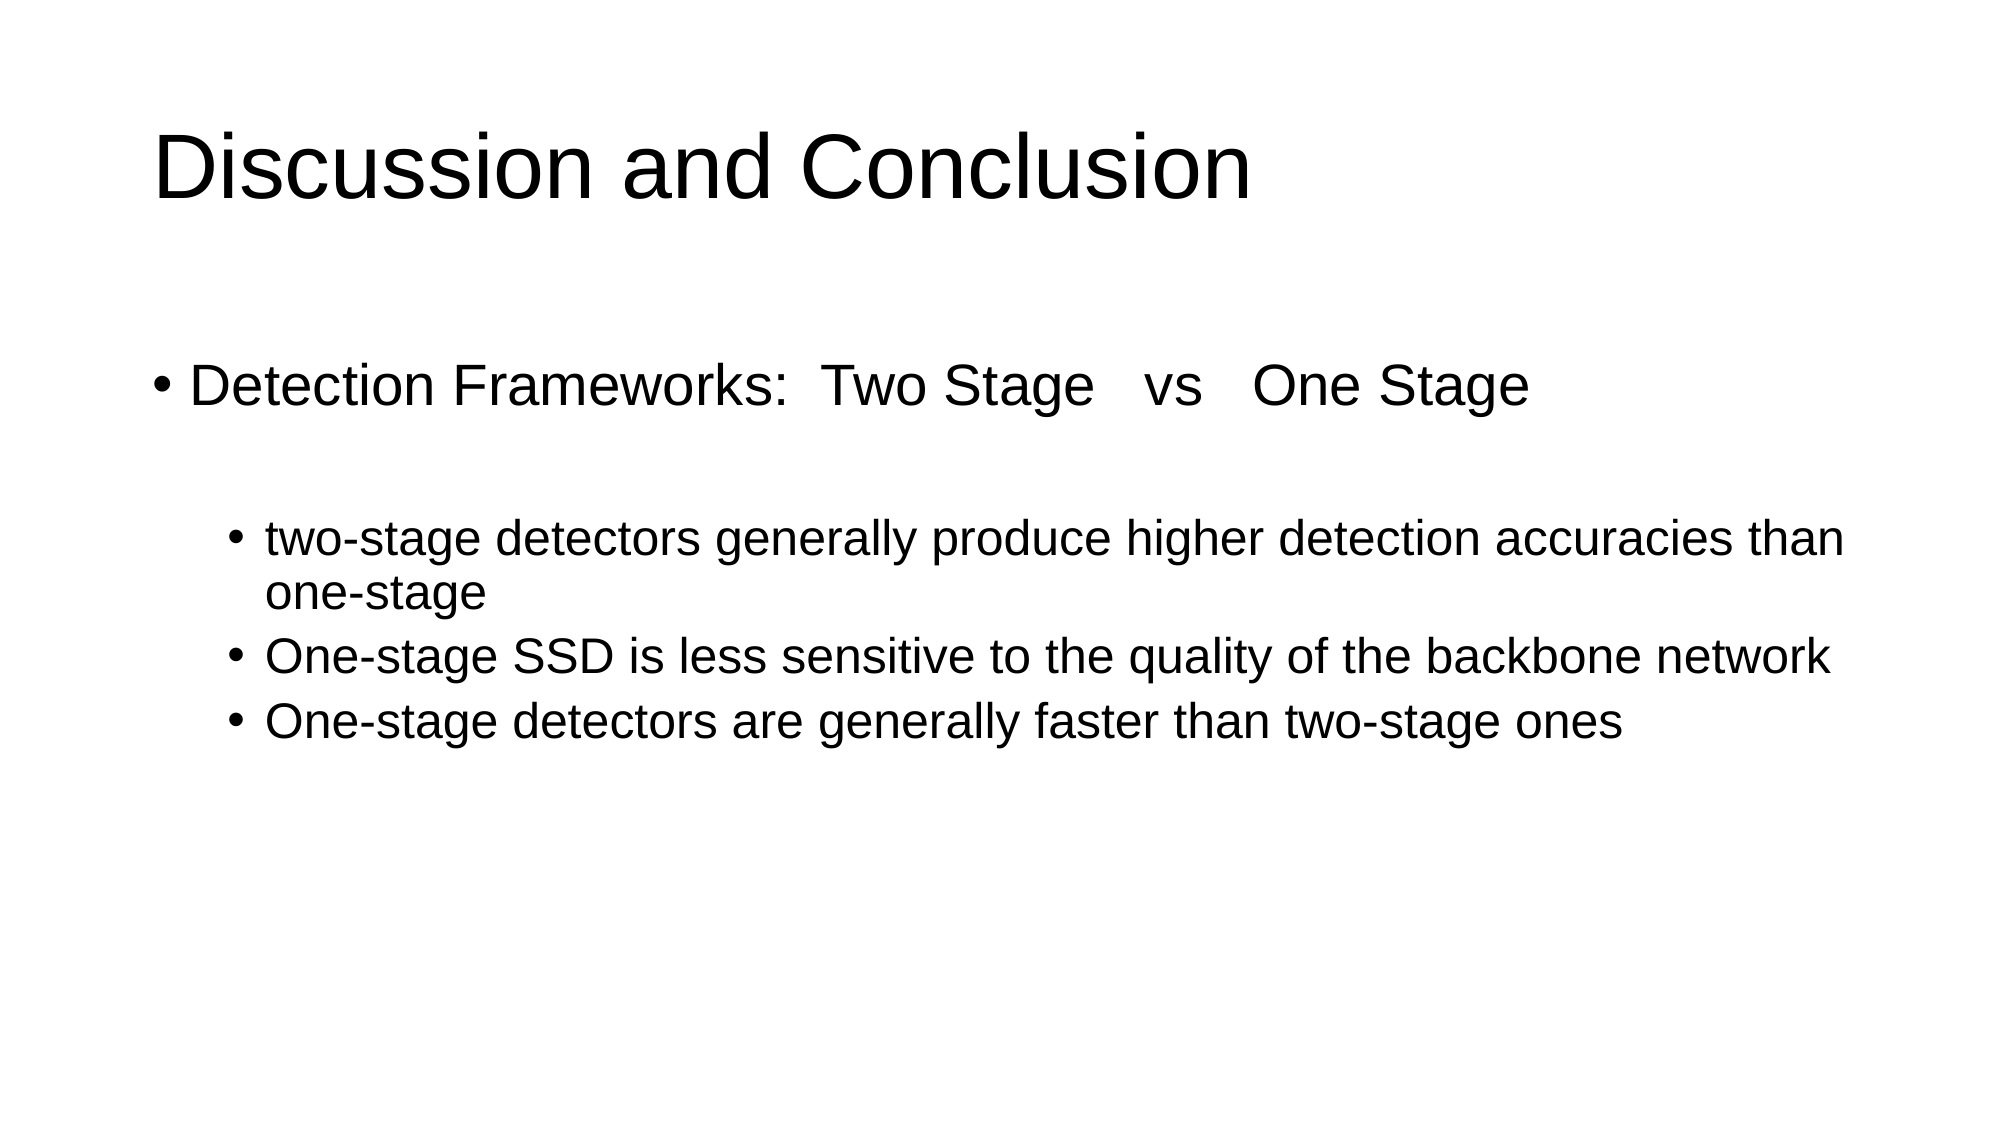

# Discussion and Conclusion
Detection Frameworks:  Two Stage   vs   One Stage

two-stage detectors generally produce higher detection accuracies than one-stage
One-stage SSD is less sensitive to the quality of the backbone network
One-stage detectors are generally faster than two-stage ones